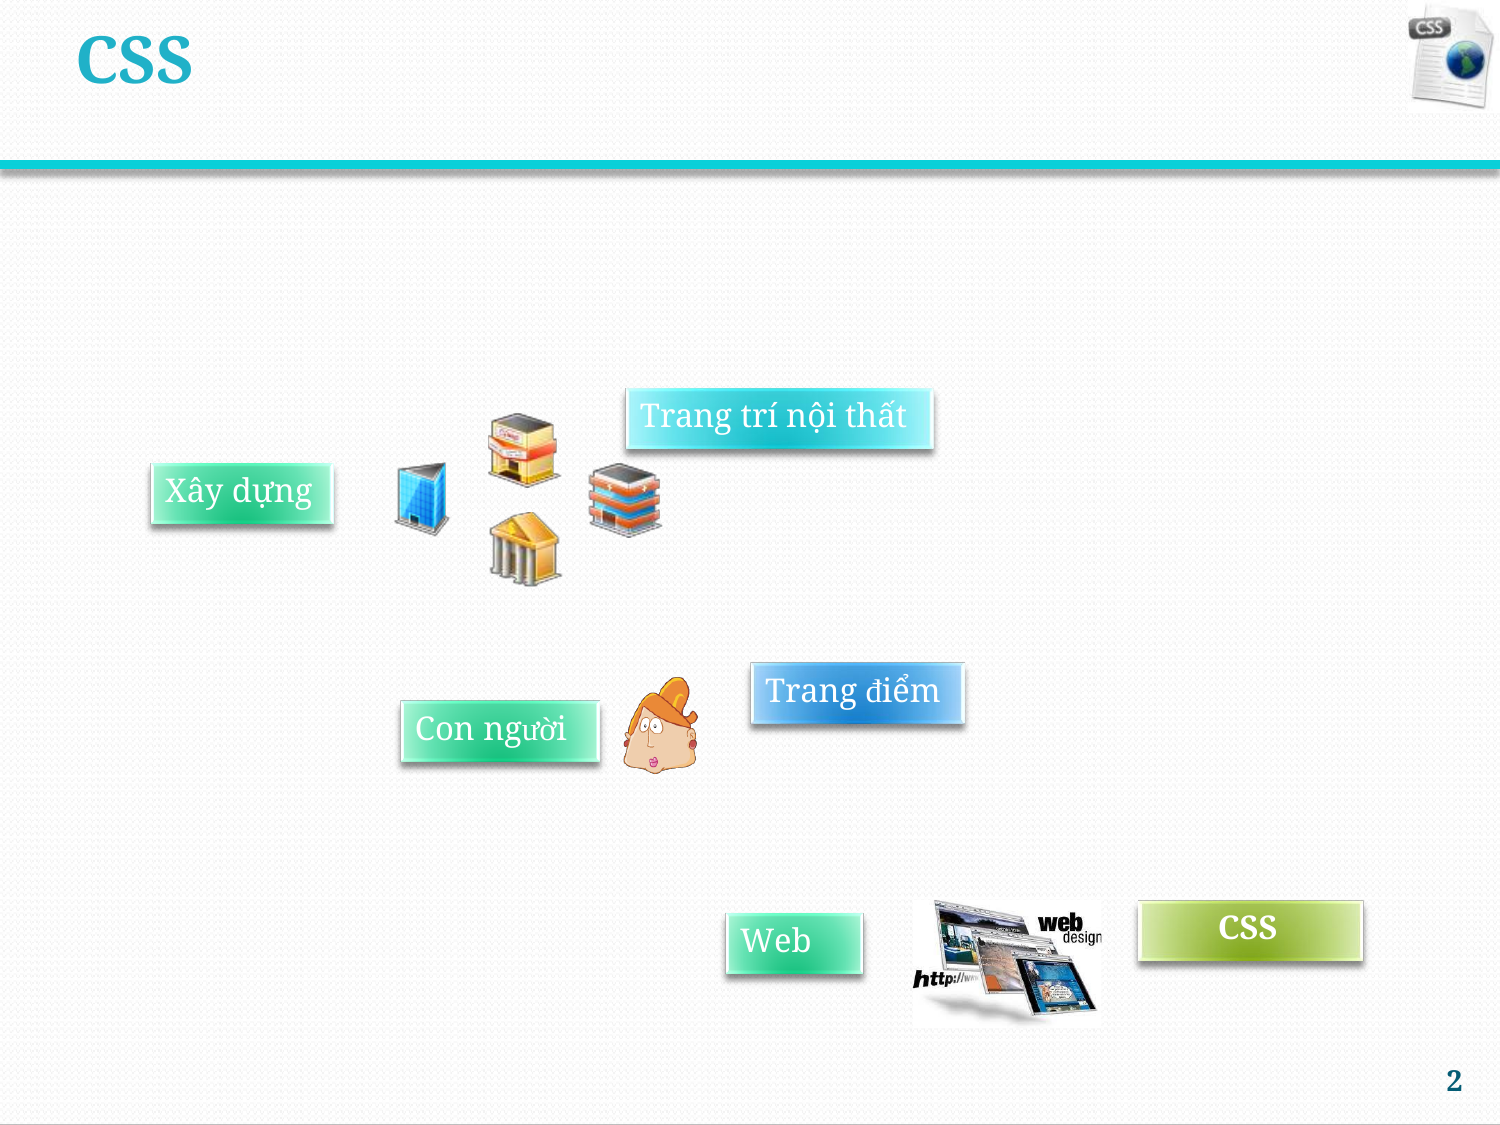

CSS

Trang trí nội thất

Xây dựng

Trang điểm

Con người

CSS
Web
2